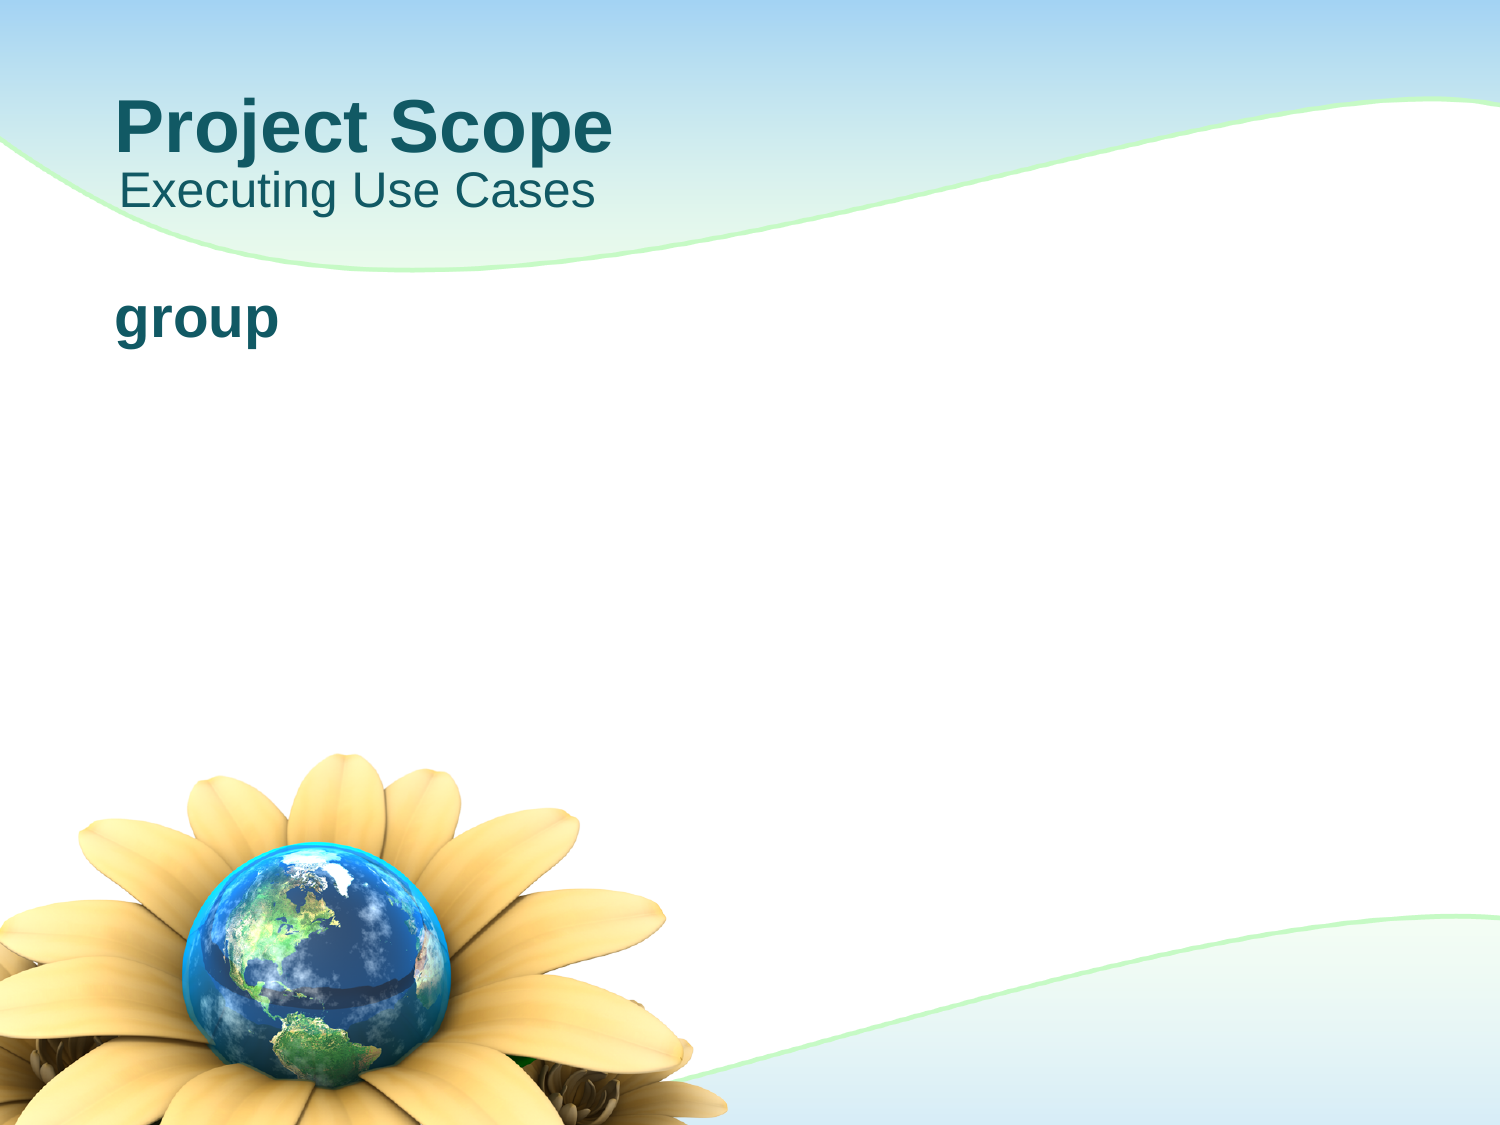

# Project Scope
Executing Use Cases
group